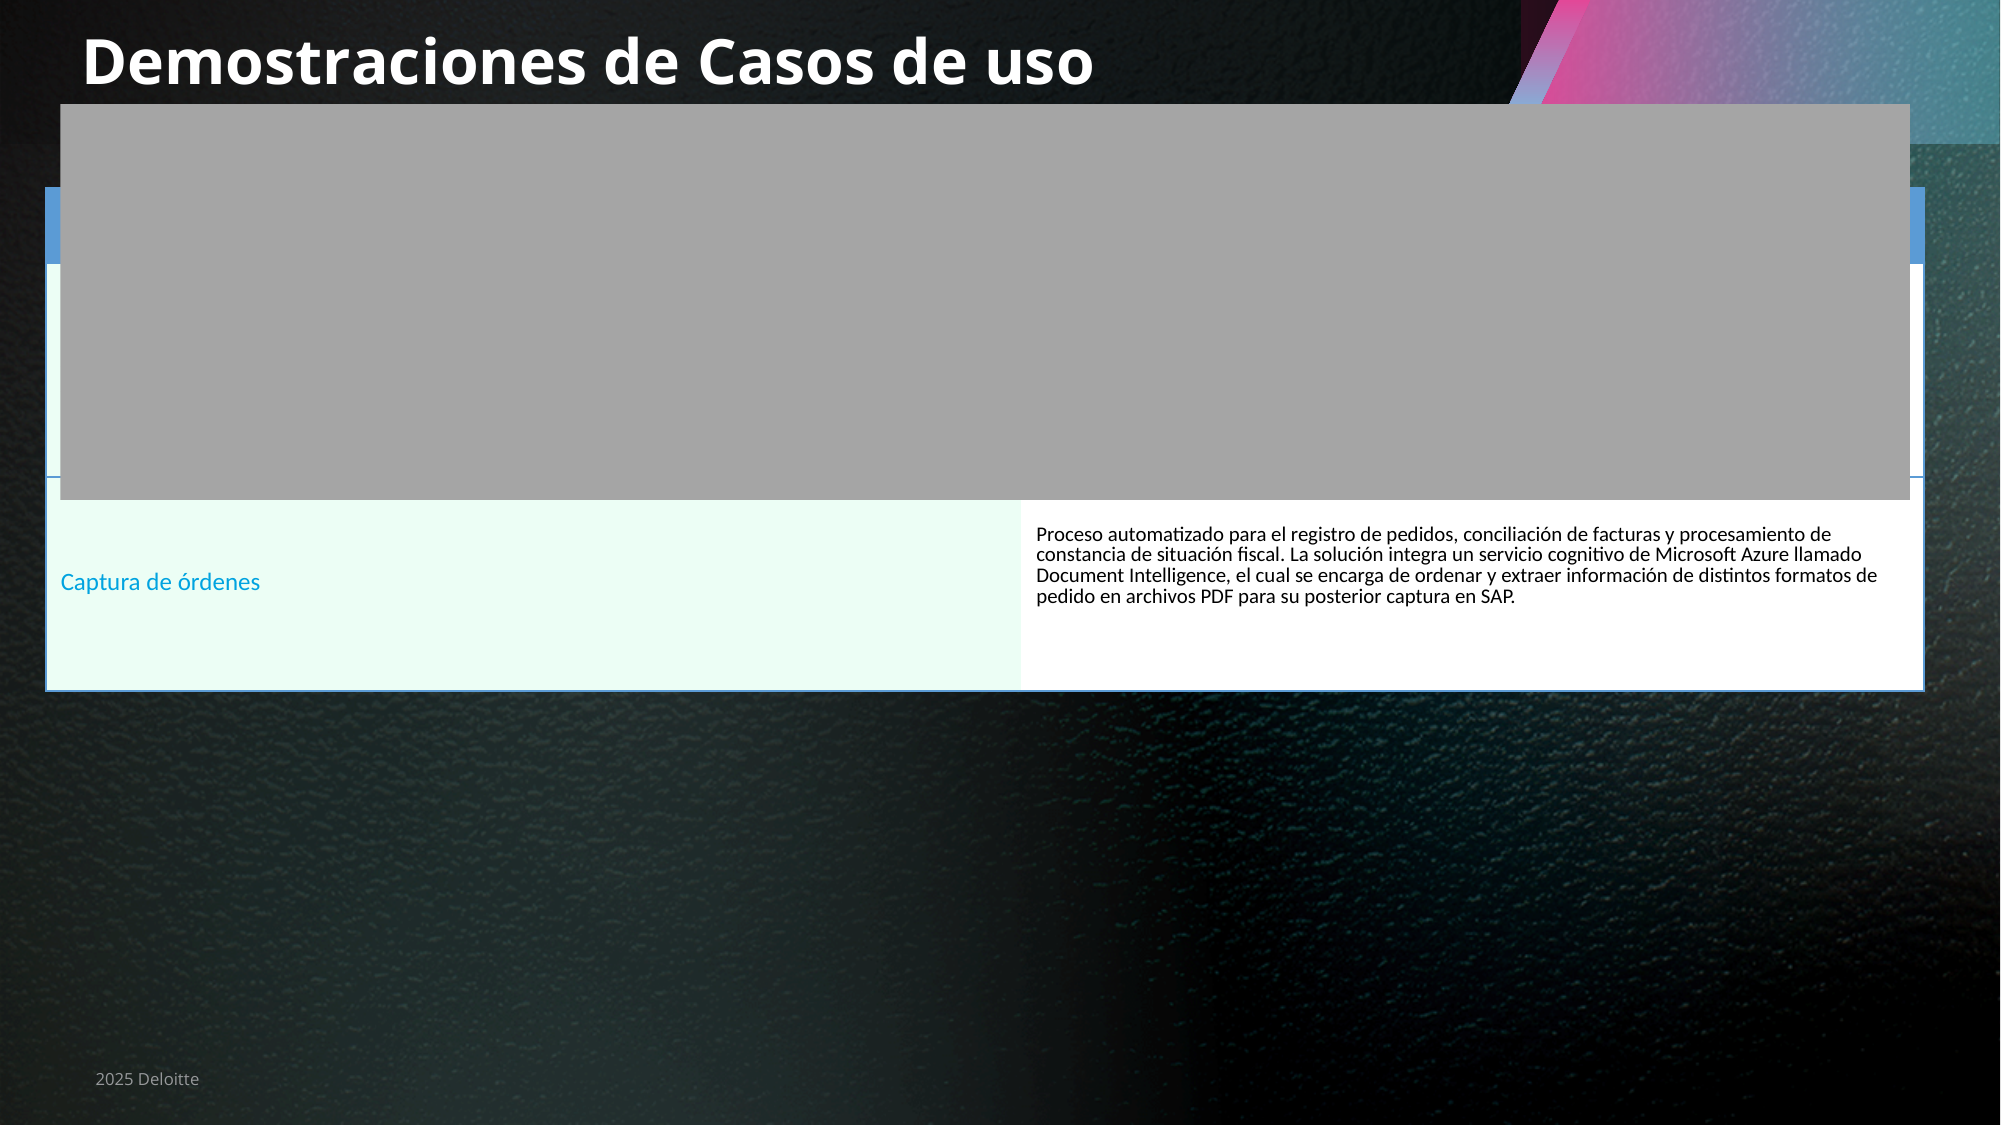

# Demostraciones de Casos de uso

| POC | Vista previa | Propuesta de Valor |
| --- | --- | --- |
| Due Diligence & Background Check |  | Proceso automatizado para la realización de búsquedas y referencias de personas naturales y jurídicas como parte de los procesos de riesgo de la organización. |
| Captura de órdenes |  | Proceso automatizado para el registro de pedidos, conciliación de facturas y procesamiento de constancia de situación fiscal. La solución integra un servicio cognitivo de Microsoft Azure llamado Document Intelligence, el cual se encarga de ordenar y extraer información de distintos formatos de pedido en archivos PDF para su posterior captura en SAP. |